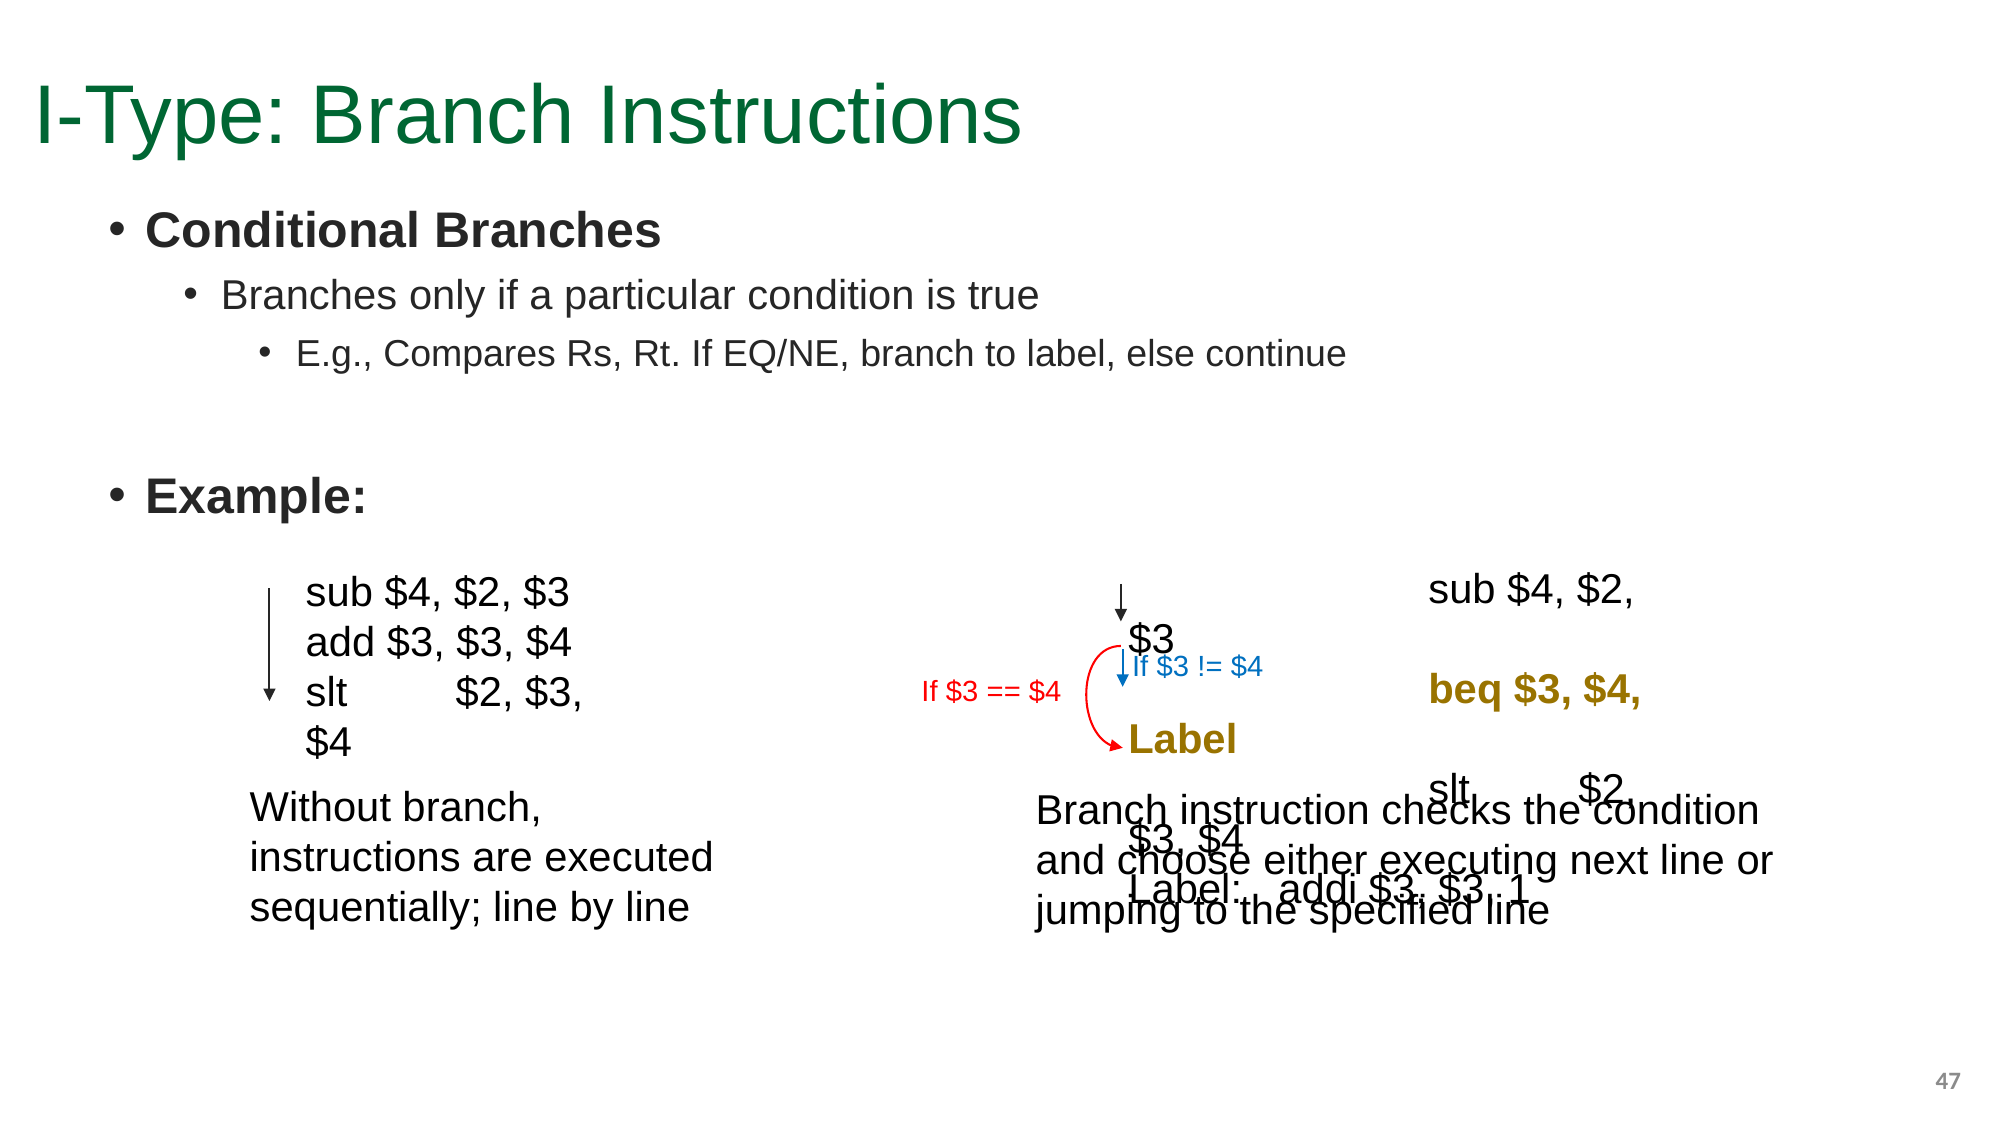

# I-Type: Branch Instructions
Conditional Branches
Branches only if a particular condition is true
E.g., Compares Rs, Rt. If EQ/NE, branch to label, else continue

Example:

		sub $4, $2, $3
		beq $3, $4, Label
		slt	$2, $3, $4
Label: 	addi $3, $3, 1
sub $4, $2, $3
add $3, $3, $4
slt	$2, $3, $4
If $3 != $4

If $3 == $4

Without branch,
instructions are executed
sequentially; line by line
Branch instruction checks the condition
and choose either executing next line or
jumping to the specified line
47